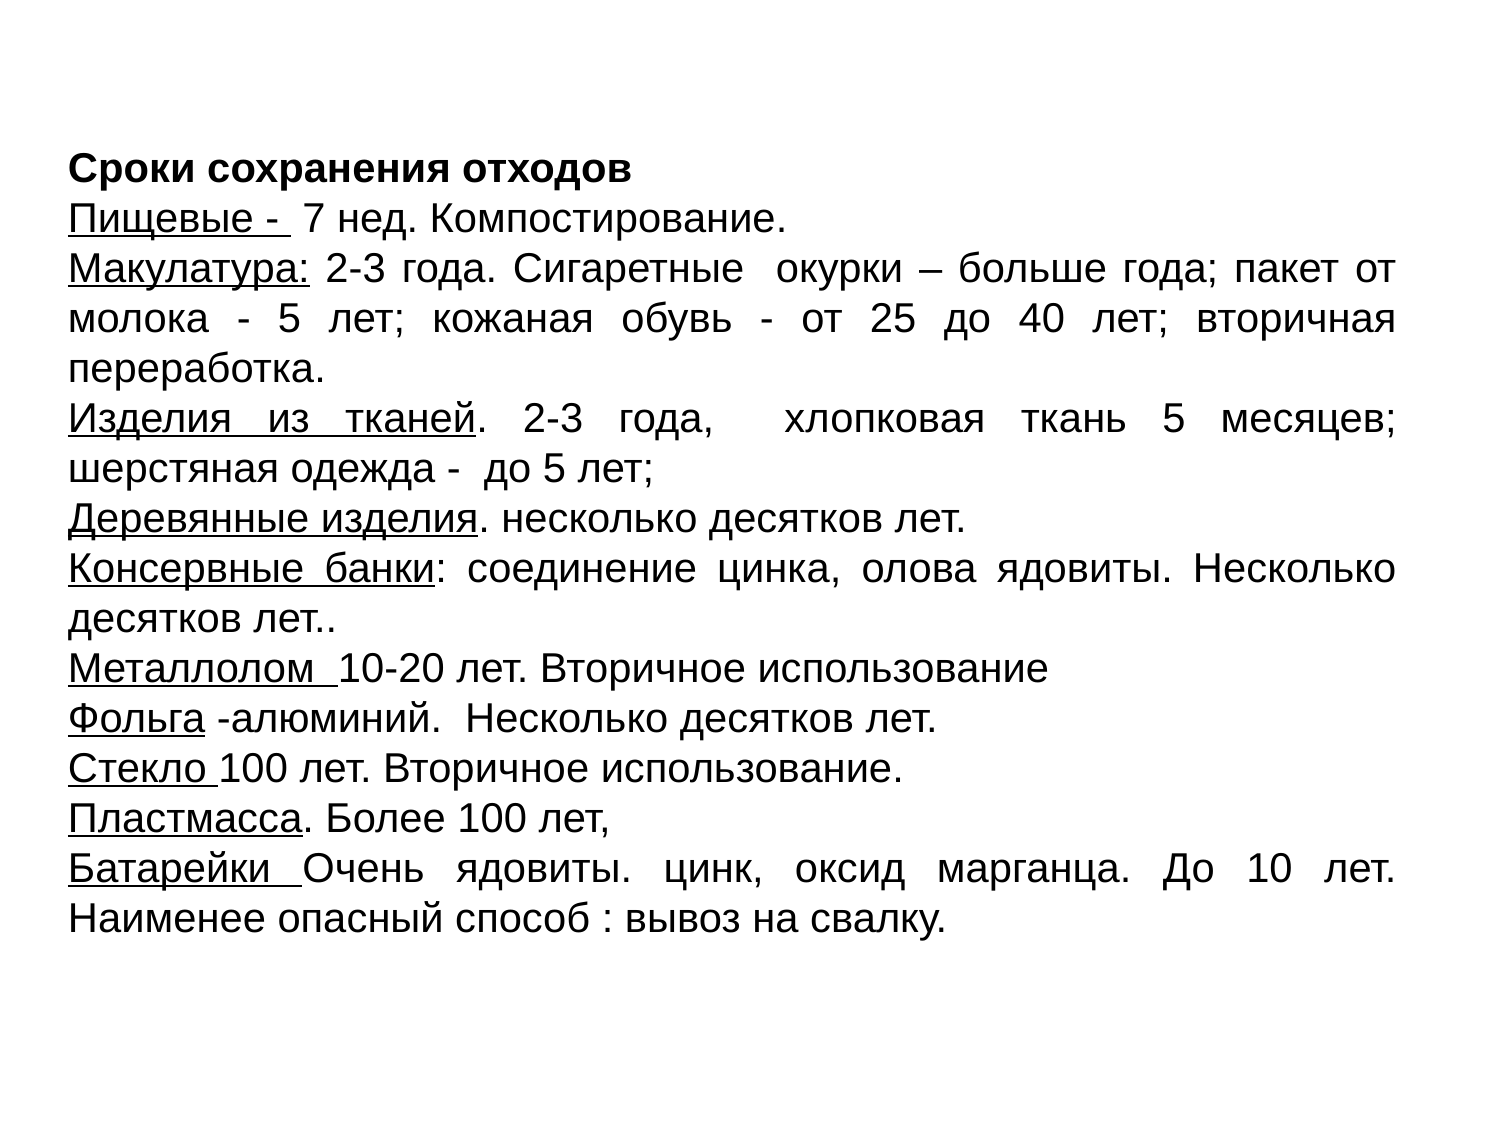

Сроки сохранения отходов
Пищевые -  7 нед. Компостирование.
Макулатура: 2-3 года. Сигаретные  окурки – больше года; пакет от молока - 5 лет; кожаная обувь - от 25 до 40 лет; вторичная переработка.
Изделия из тканей. 2-3 года,  хлопковая ткань 5 месяцев; шерстяная одежда -  до 5 лет;
Деревянные изделия. несколько десятков лет.
Консервные банки: соединение цинка, олова ядовиты. Несколько десятков лет..
Металлолом  10-20 лет. Вторичное использование
Фольга -алюминий.  Несколько десятков лет.
Стекло 100 лет. Вторичное использование.
Пластмасса. Более 100 лет,
Батарейки Очень ядовиты. цинк, оксид марганца. До 10 лет. Наименее опасный способ : вывоз на свалку.